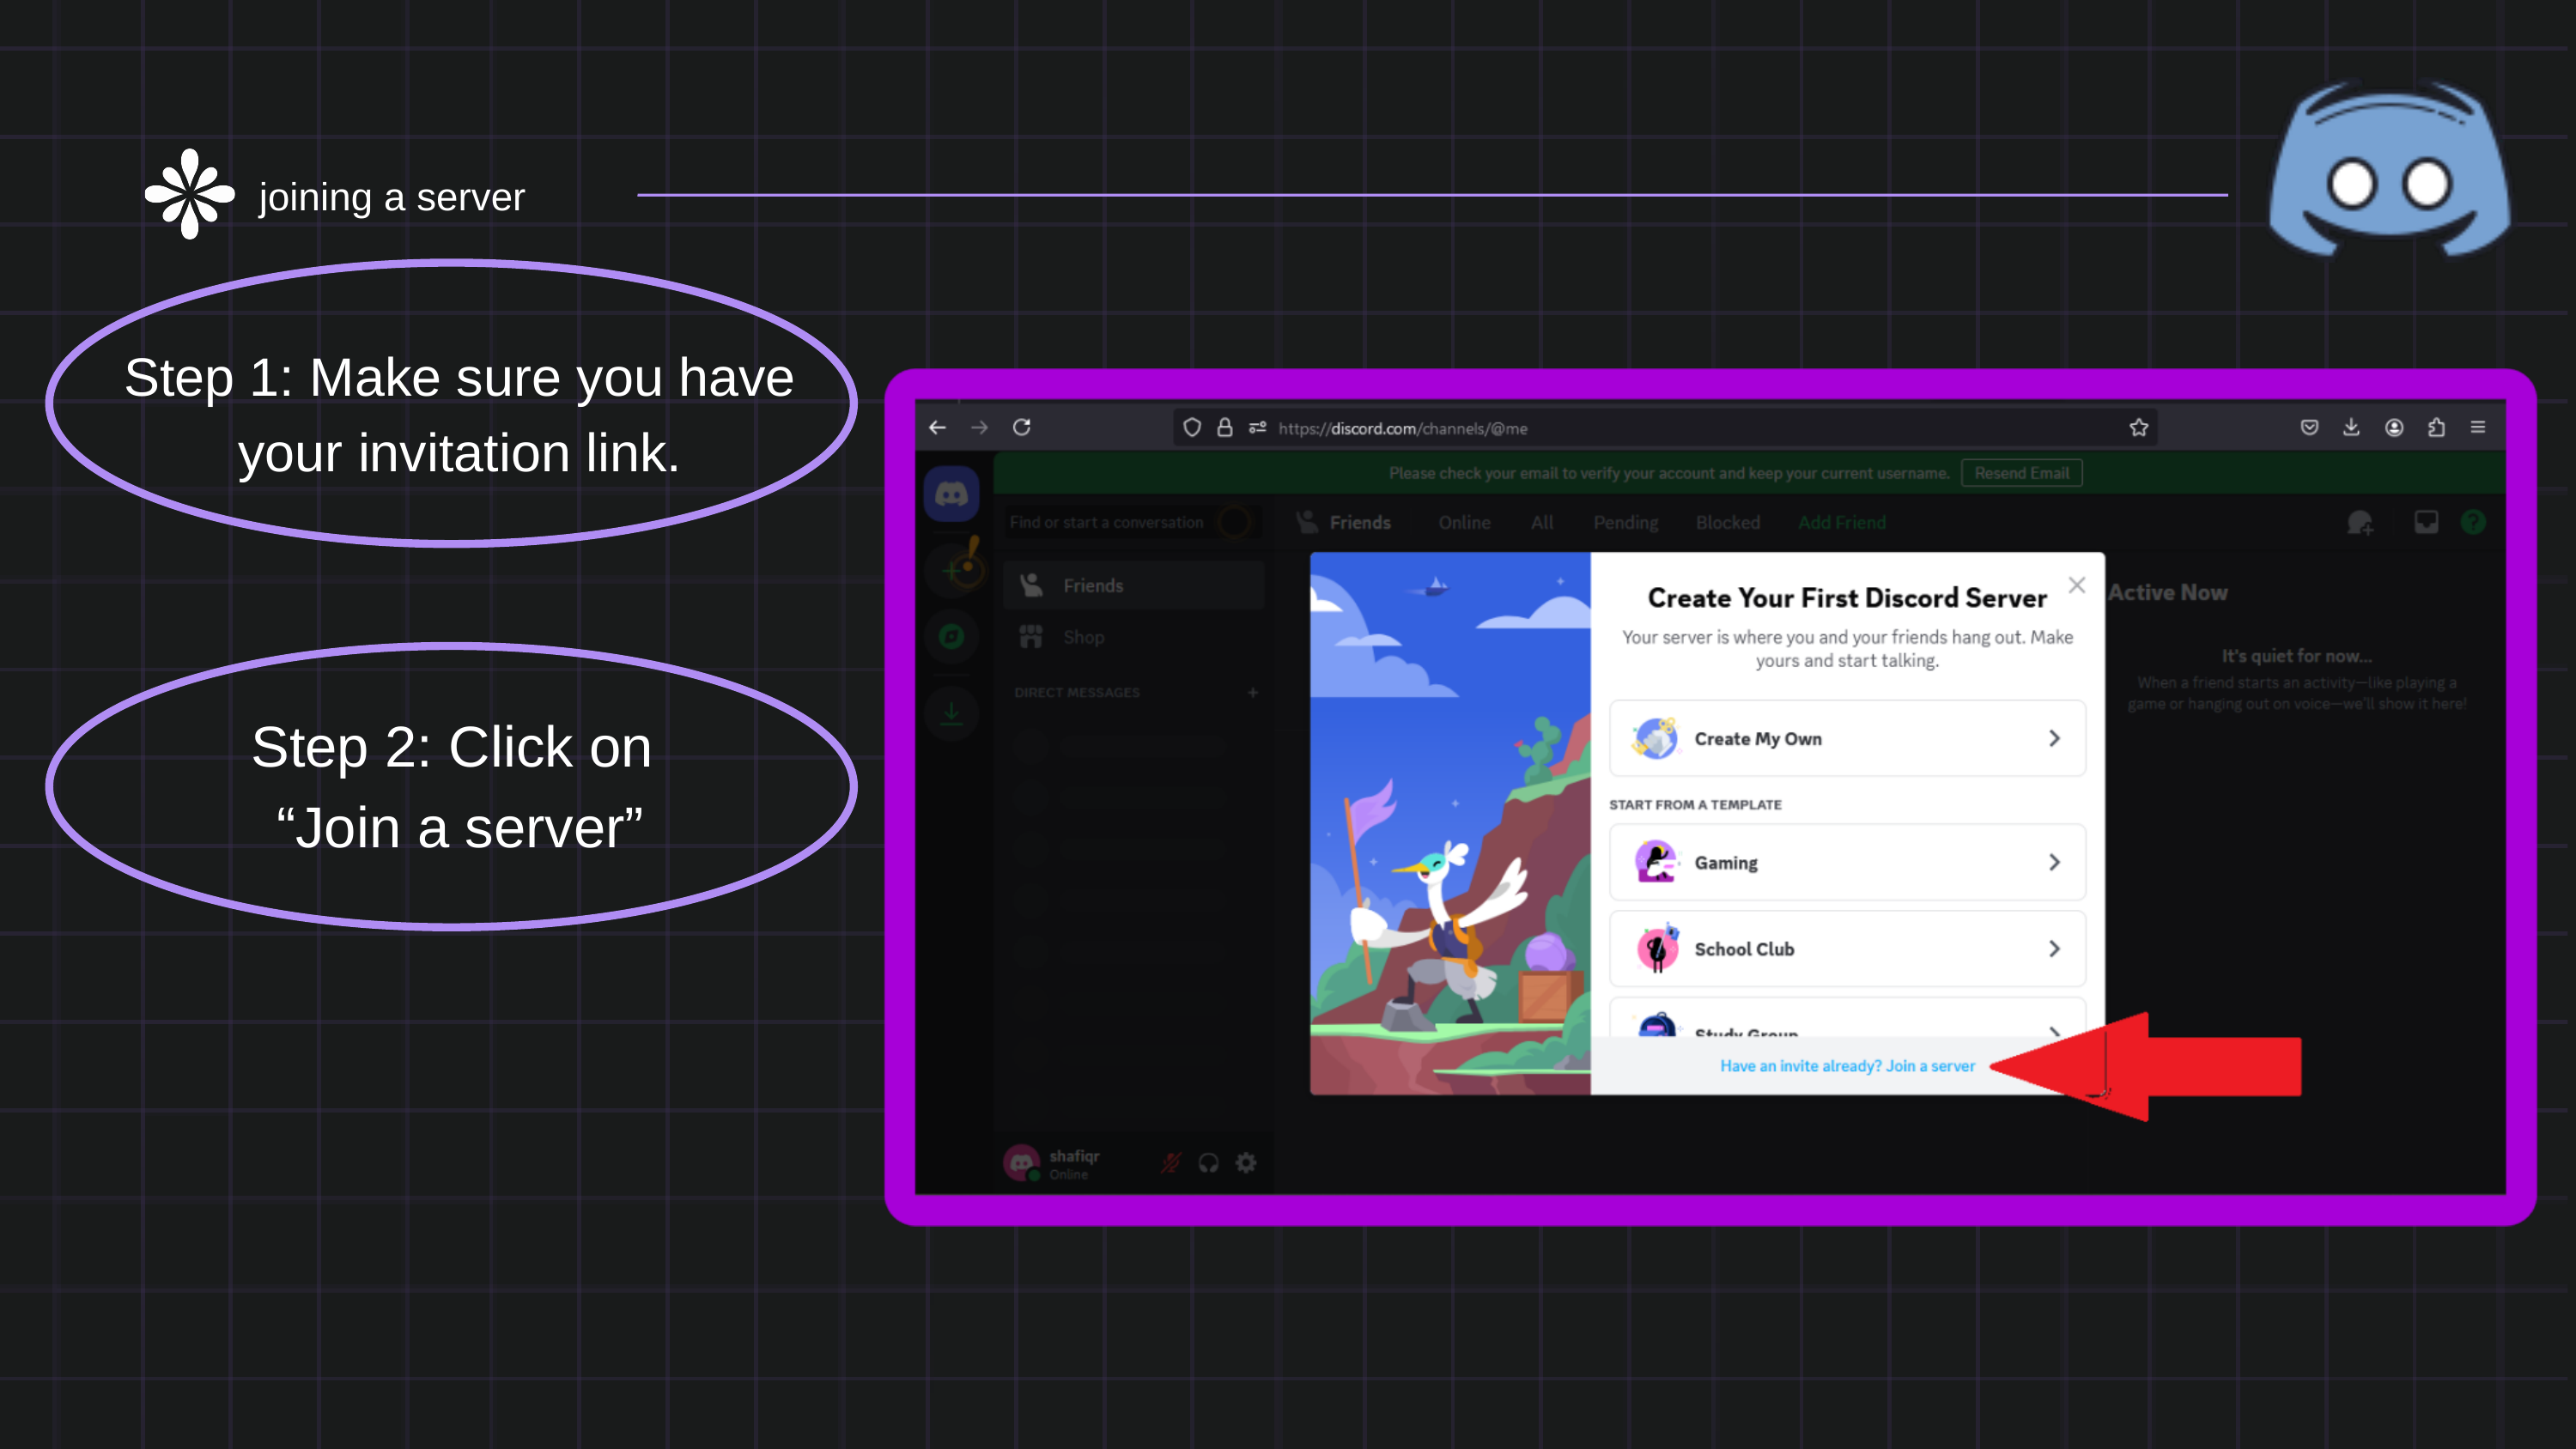

joining a server

Step 1: Make sure you have your invitation link.

Step 2: Click on
“Join a server”